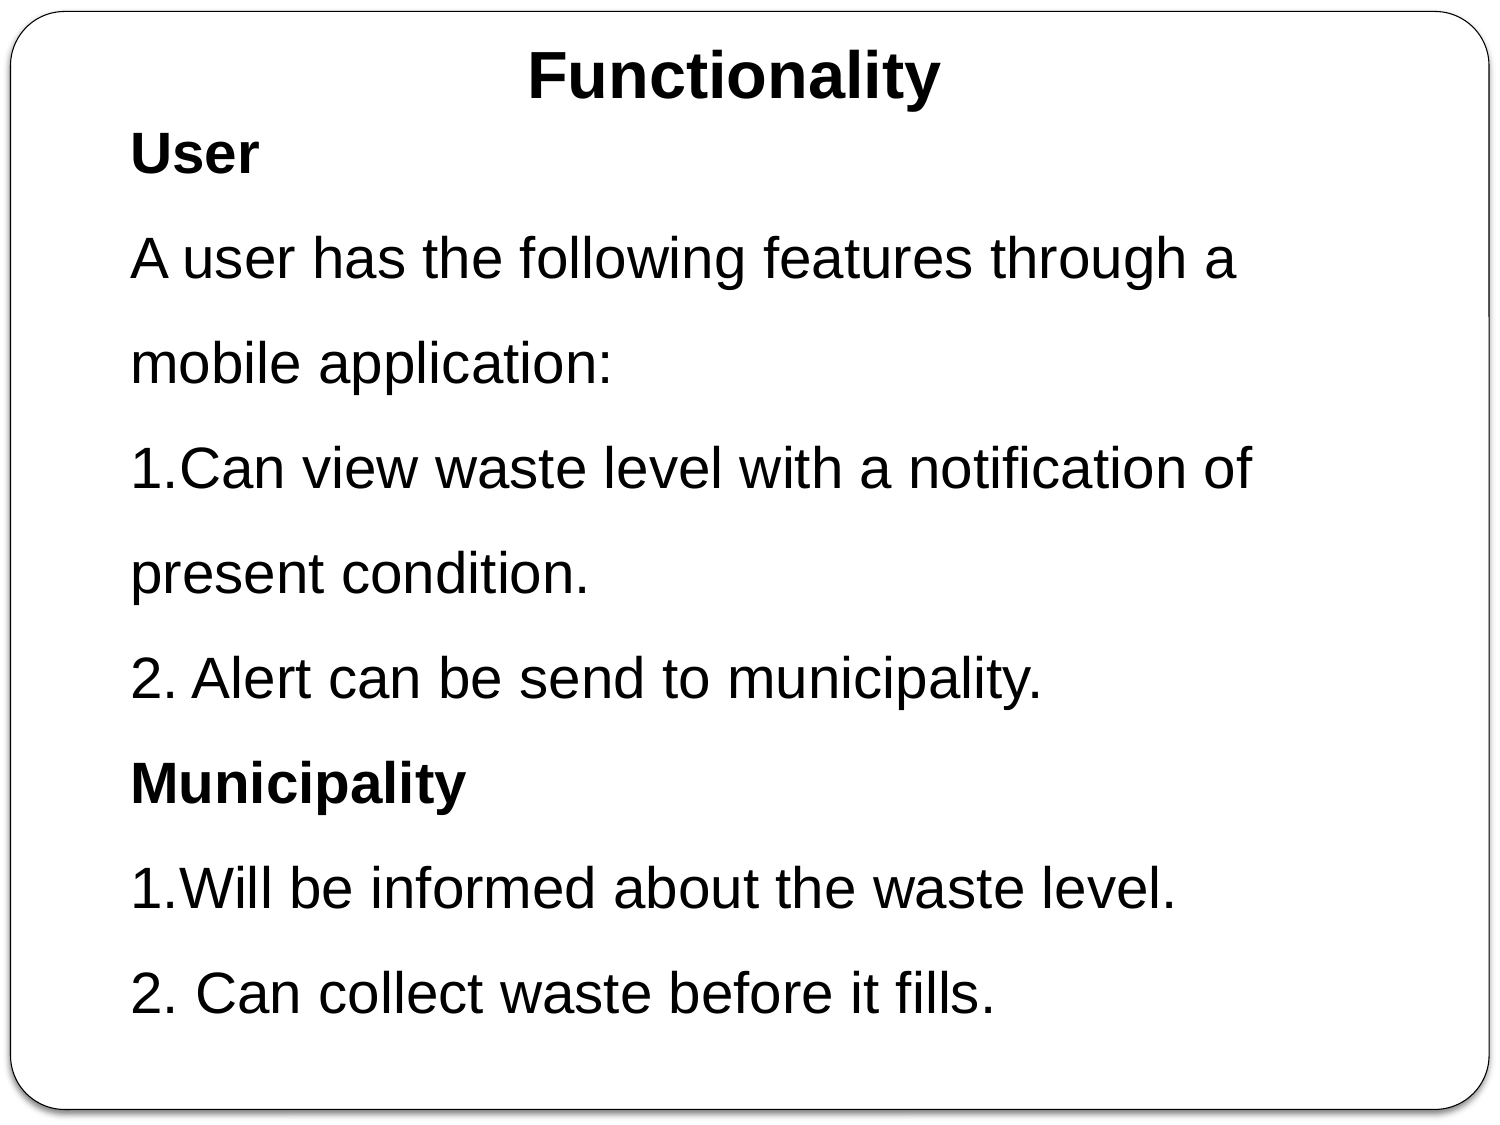

Functionality
User
A user has the following features through a mobile application:
1.Can view waste level with a notification of present condition.
2. Alert can be send to municipality.
Municipality
1.Will be informed about the waste level.
2. Can collect waste before it fills.